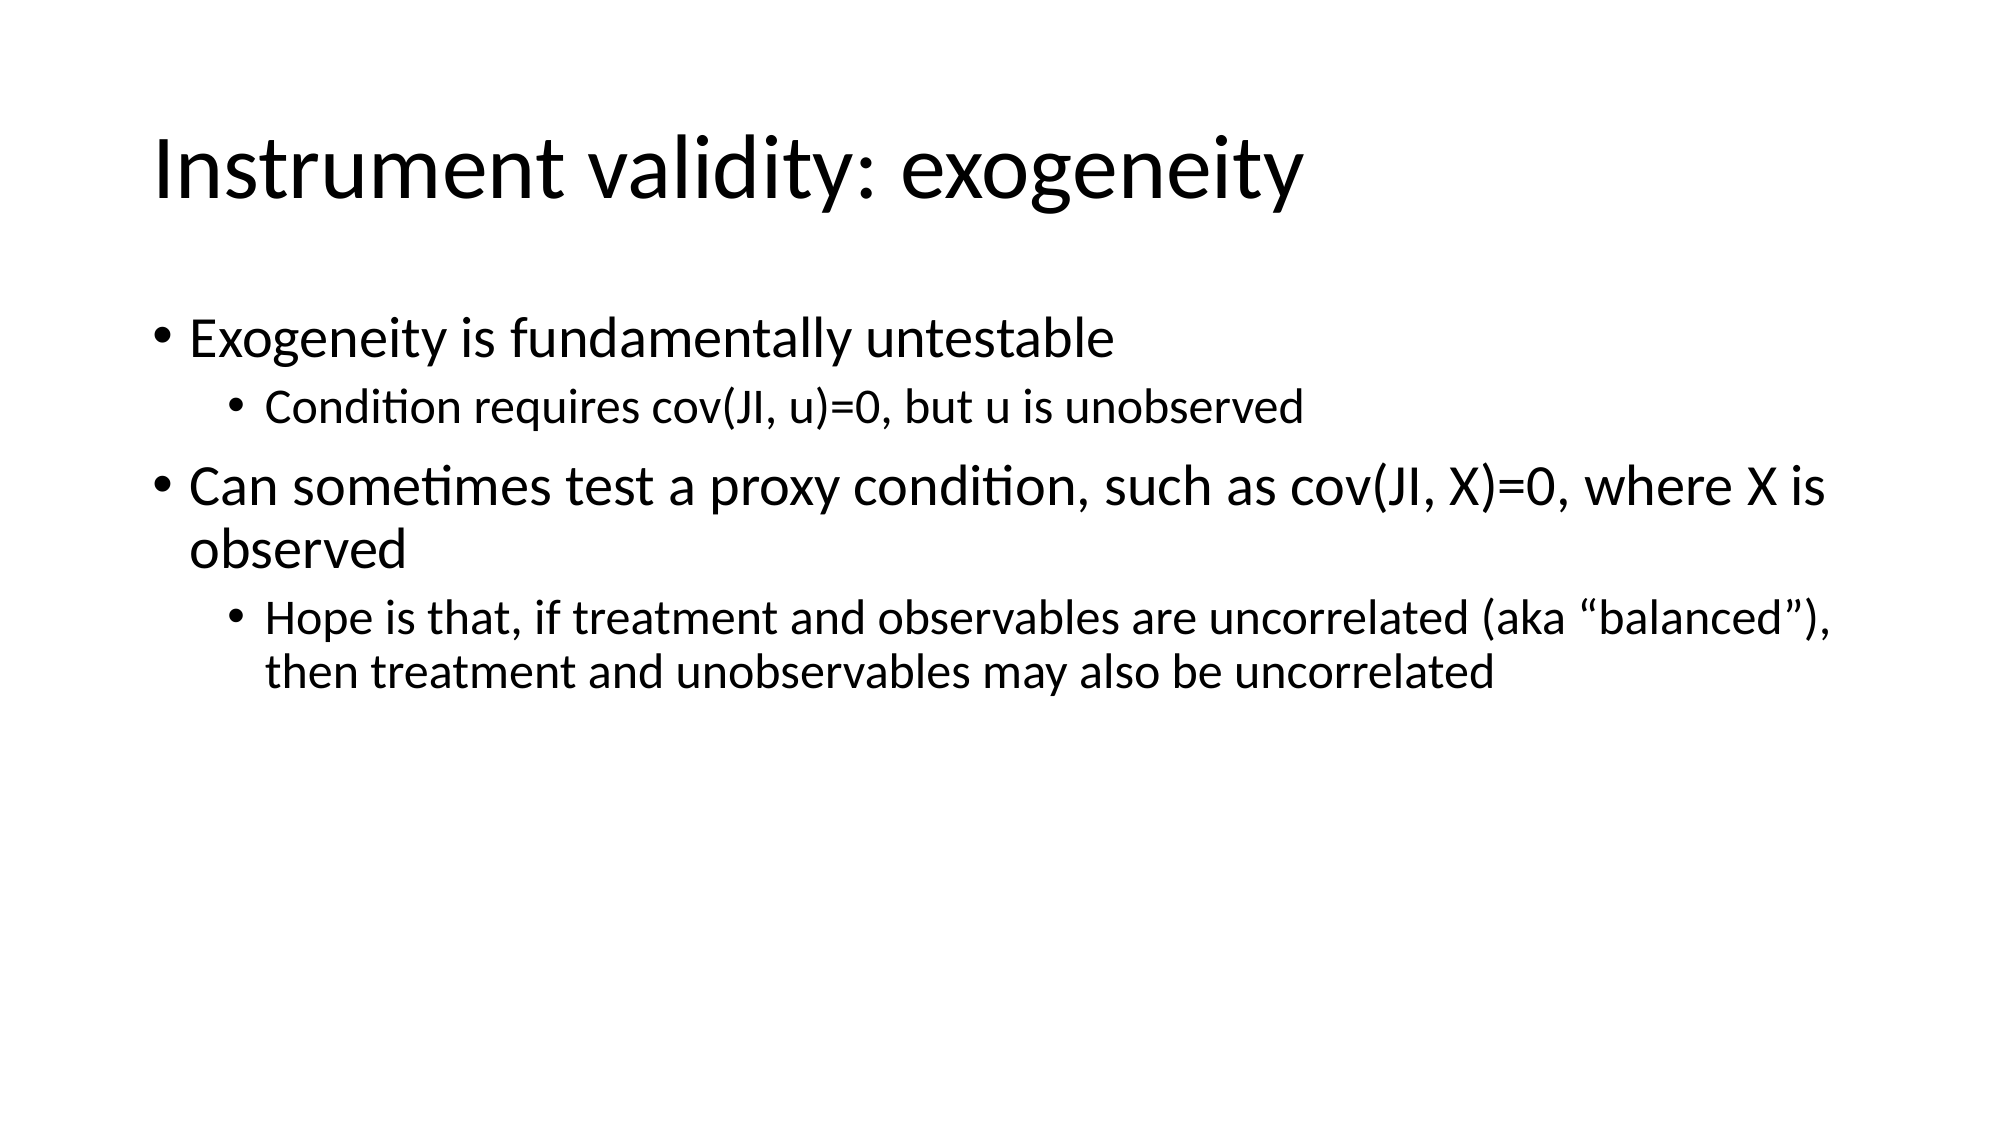

# Instrument validity: exogeneity
Exogeneity is fundamentally untestable
Condition requires cov(JI, u)=0, but u is unobserved
Can sometimes test a proxy condition, such as cov(JI, X)=0, where X is observed
Hope is that, if treatment and observables are uncorrelated (aka “balanced”), then treatment and unobservables may also be uncorrelated